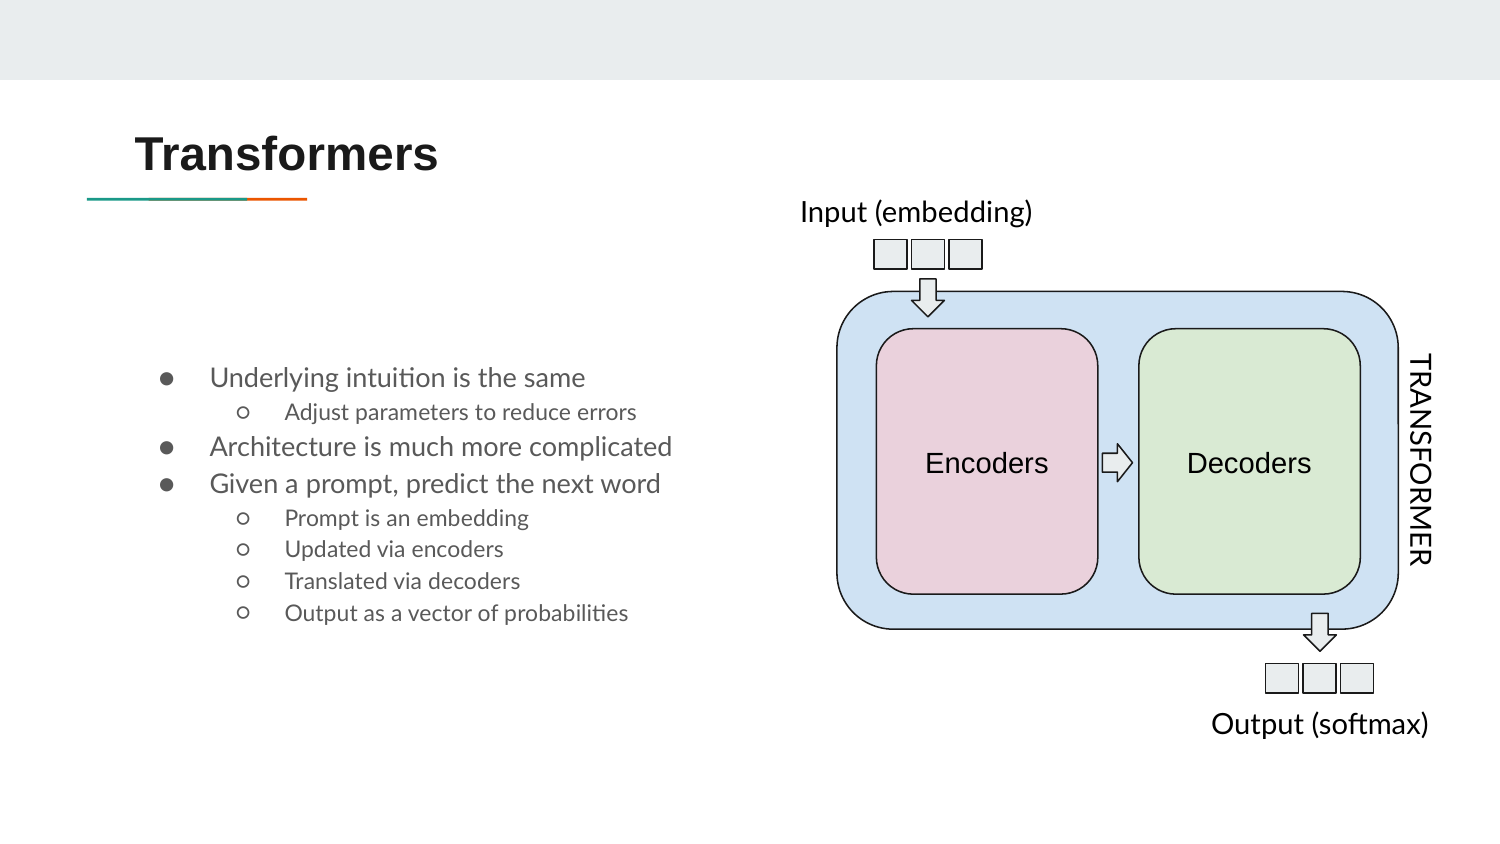

# Transformers
Input (embedding)

Encoders
Decoders
Underlying intuition is the same
Adjust parameters to reduce errors
Architecture is much more complicated
Given a prompt, predict the next word
Prompt is an embedding
Updated via encoders
Translated via decoders
Output as a vector of probabilities

TRANSFORMER

Output (softmax)